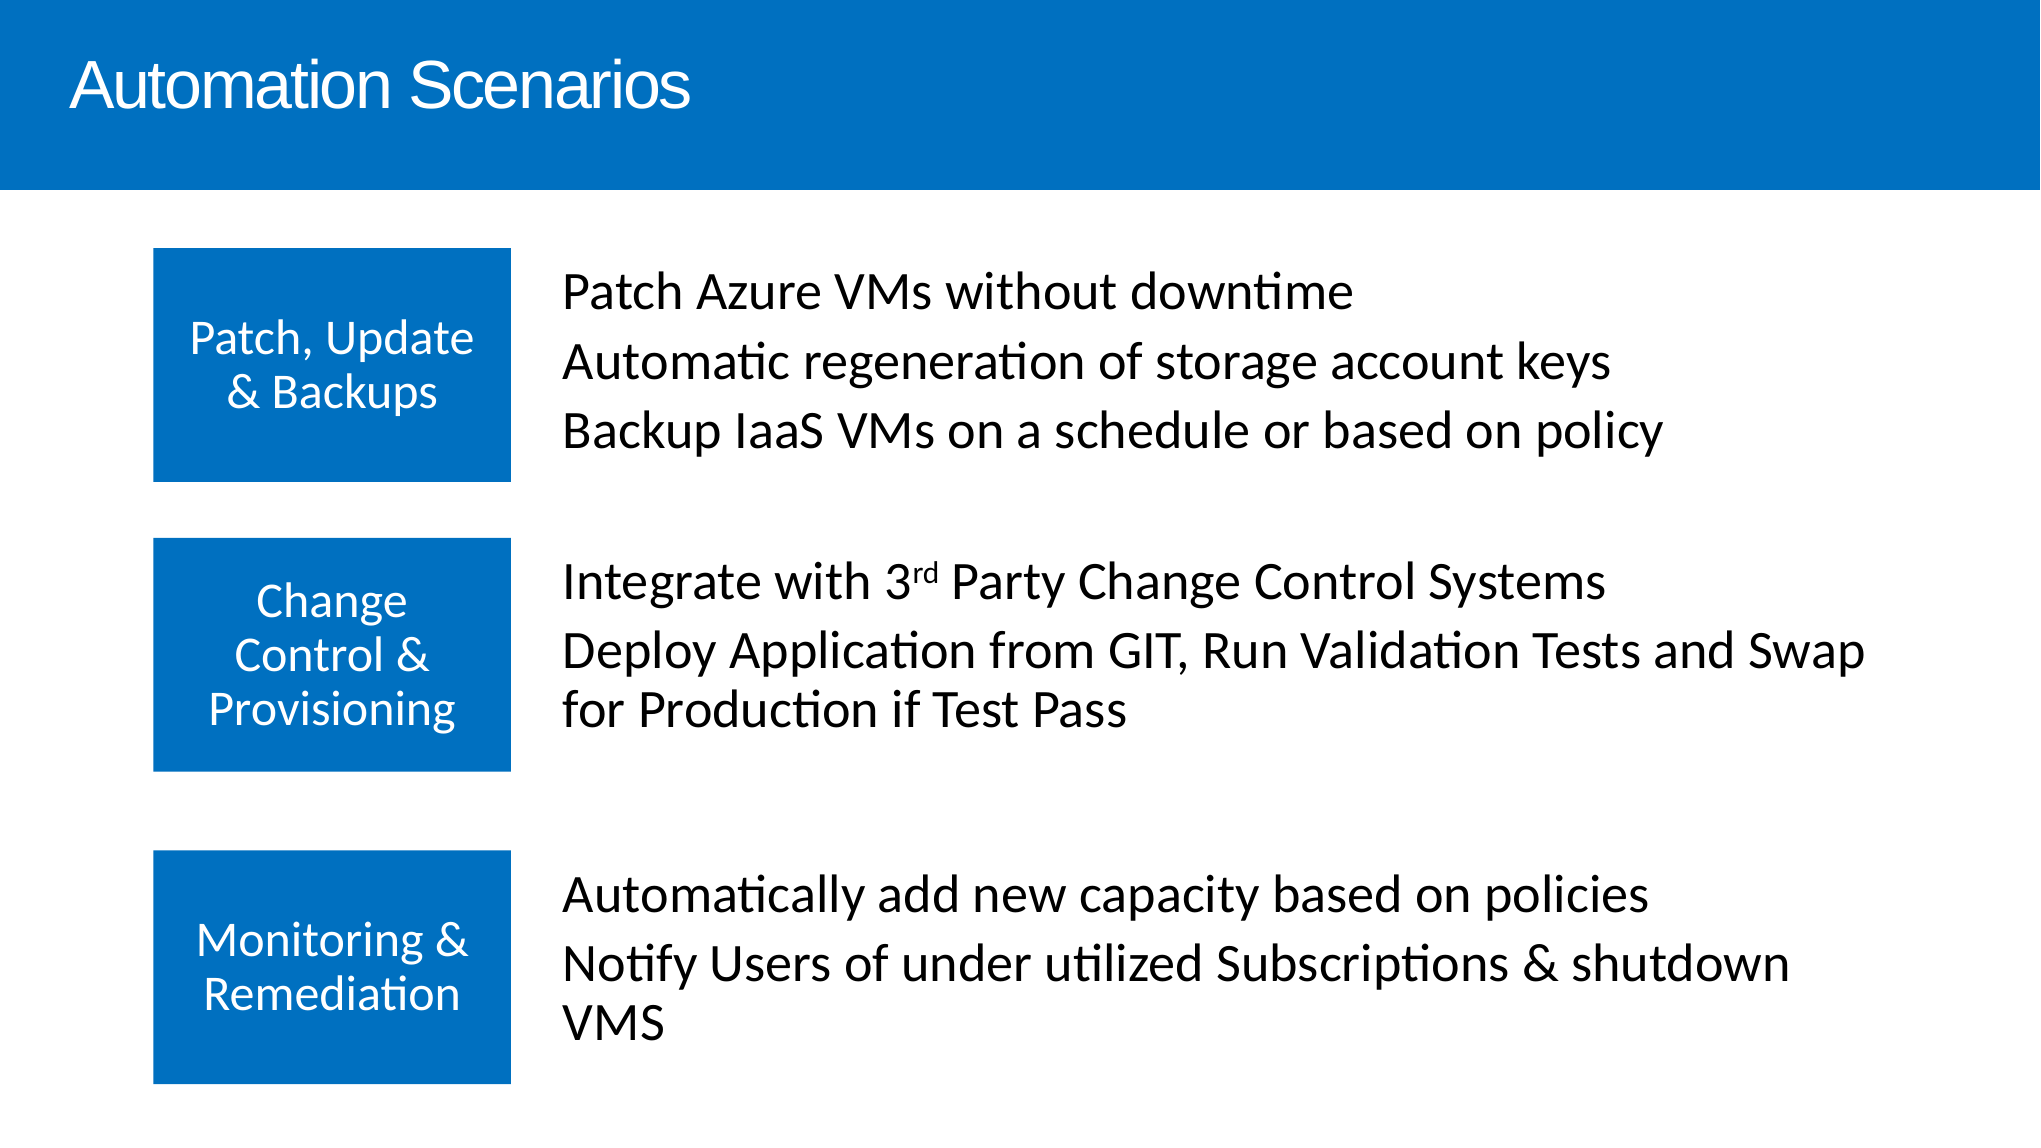

Automation Scenarios
Patch, Update & Backups
Patch Azure VMs without downtime
Automatic regeneration of storage account keys
Backup IaaS VMs on a schedule or based on policy
Change Control & Provisioning
Integrate with 3rd Party Change Control Systems
Deploy Application from GIT, Run Validation Tests and Swap for Production if Test Pass
Monitoring & Remediation
Automatically add new capacity based on policies
Notify Users of under utilized Subscriptions & shutdown VMS